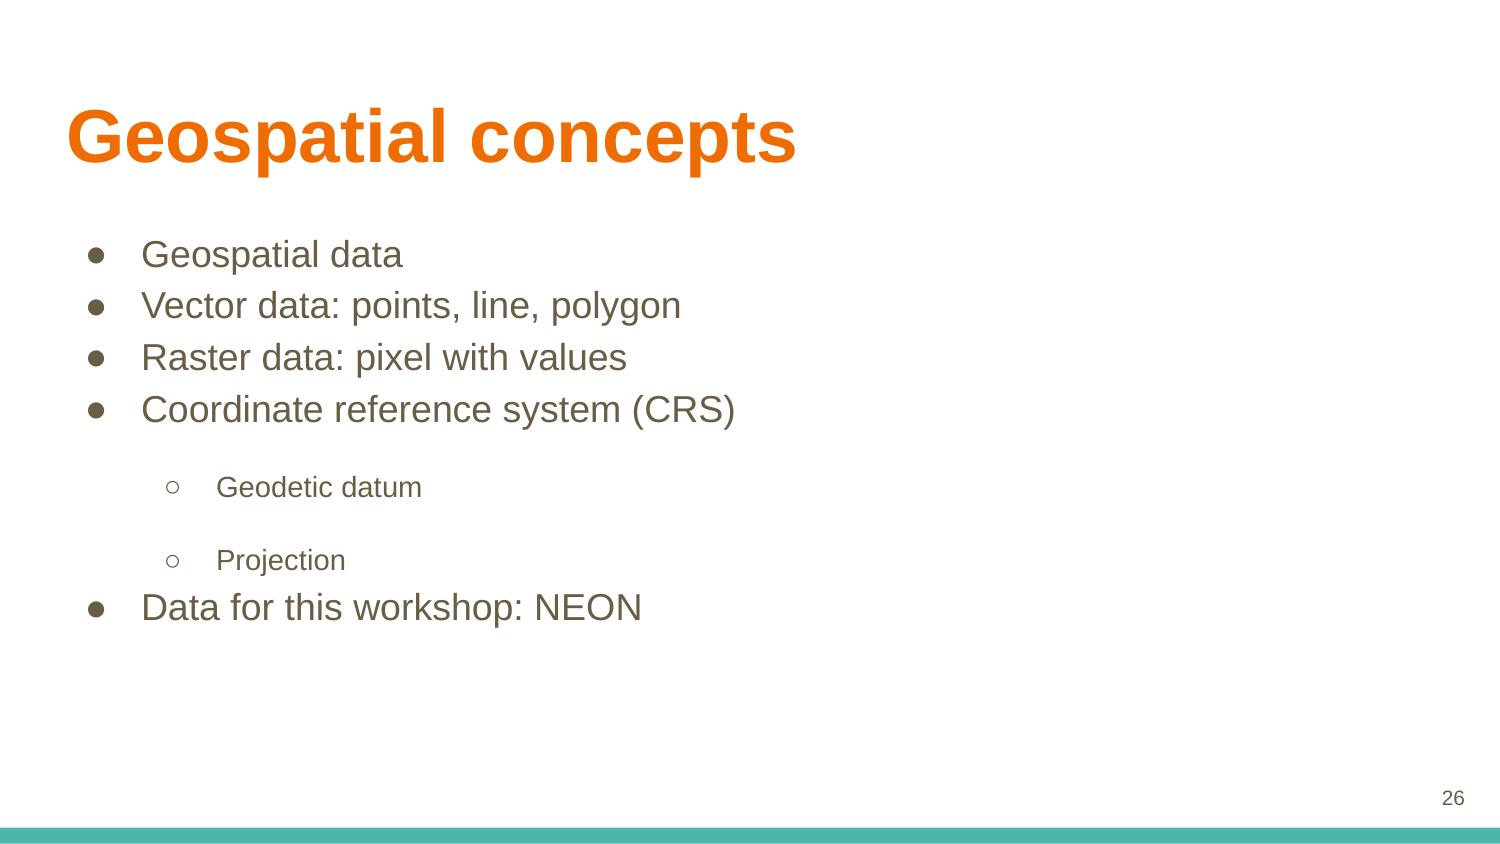

# Geospatial concepts
Geospatial data
Vector data: points, line, polygon
Raster data: pixel with values
Coordinate reference system (CRS)
Geodetic datum
Projection
Data for this workshop: NEON

26